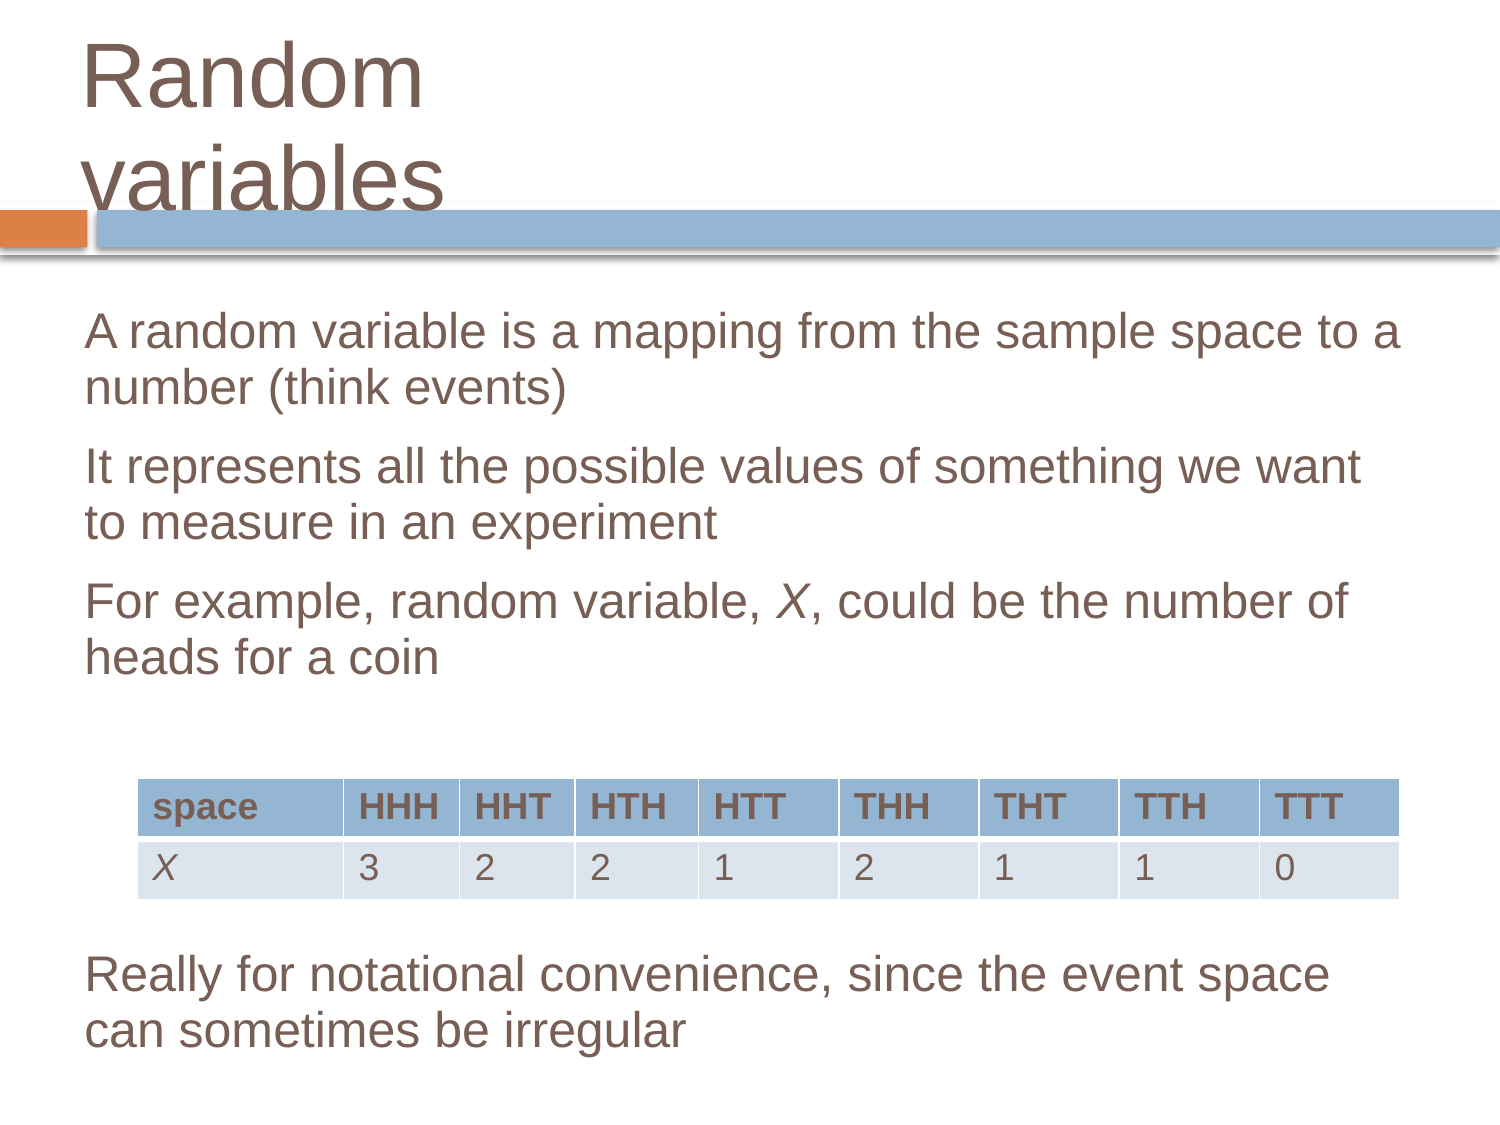

# Random variables
A random variable is a mapping from the sample space to a number (think events)
It represents all the possible values of something we want to measure in an experiment
For example, random variable, X, could be the number of heads for a coin

Really for notational convenience, since the event space can sometimes be irregular
| space | HHH | HHT | HTH | HTT | THH | THT | TTH | TTT |
| --- | --- | --- | --- | --- | --- | --- | --- | --- |
| X | 3 | 2 | 2 | 1 | 2 | 1 | 1 | 0 |